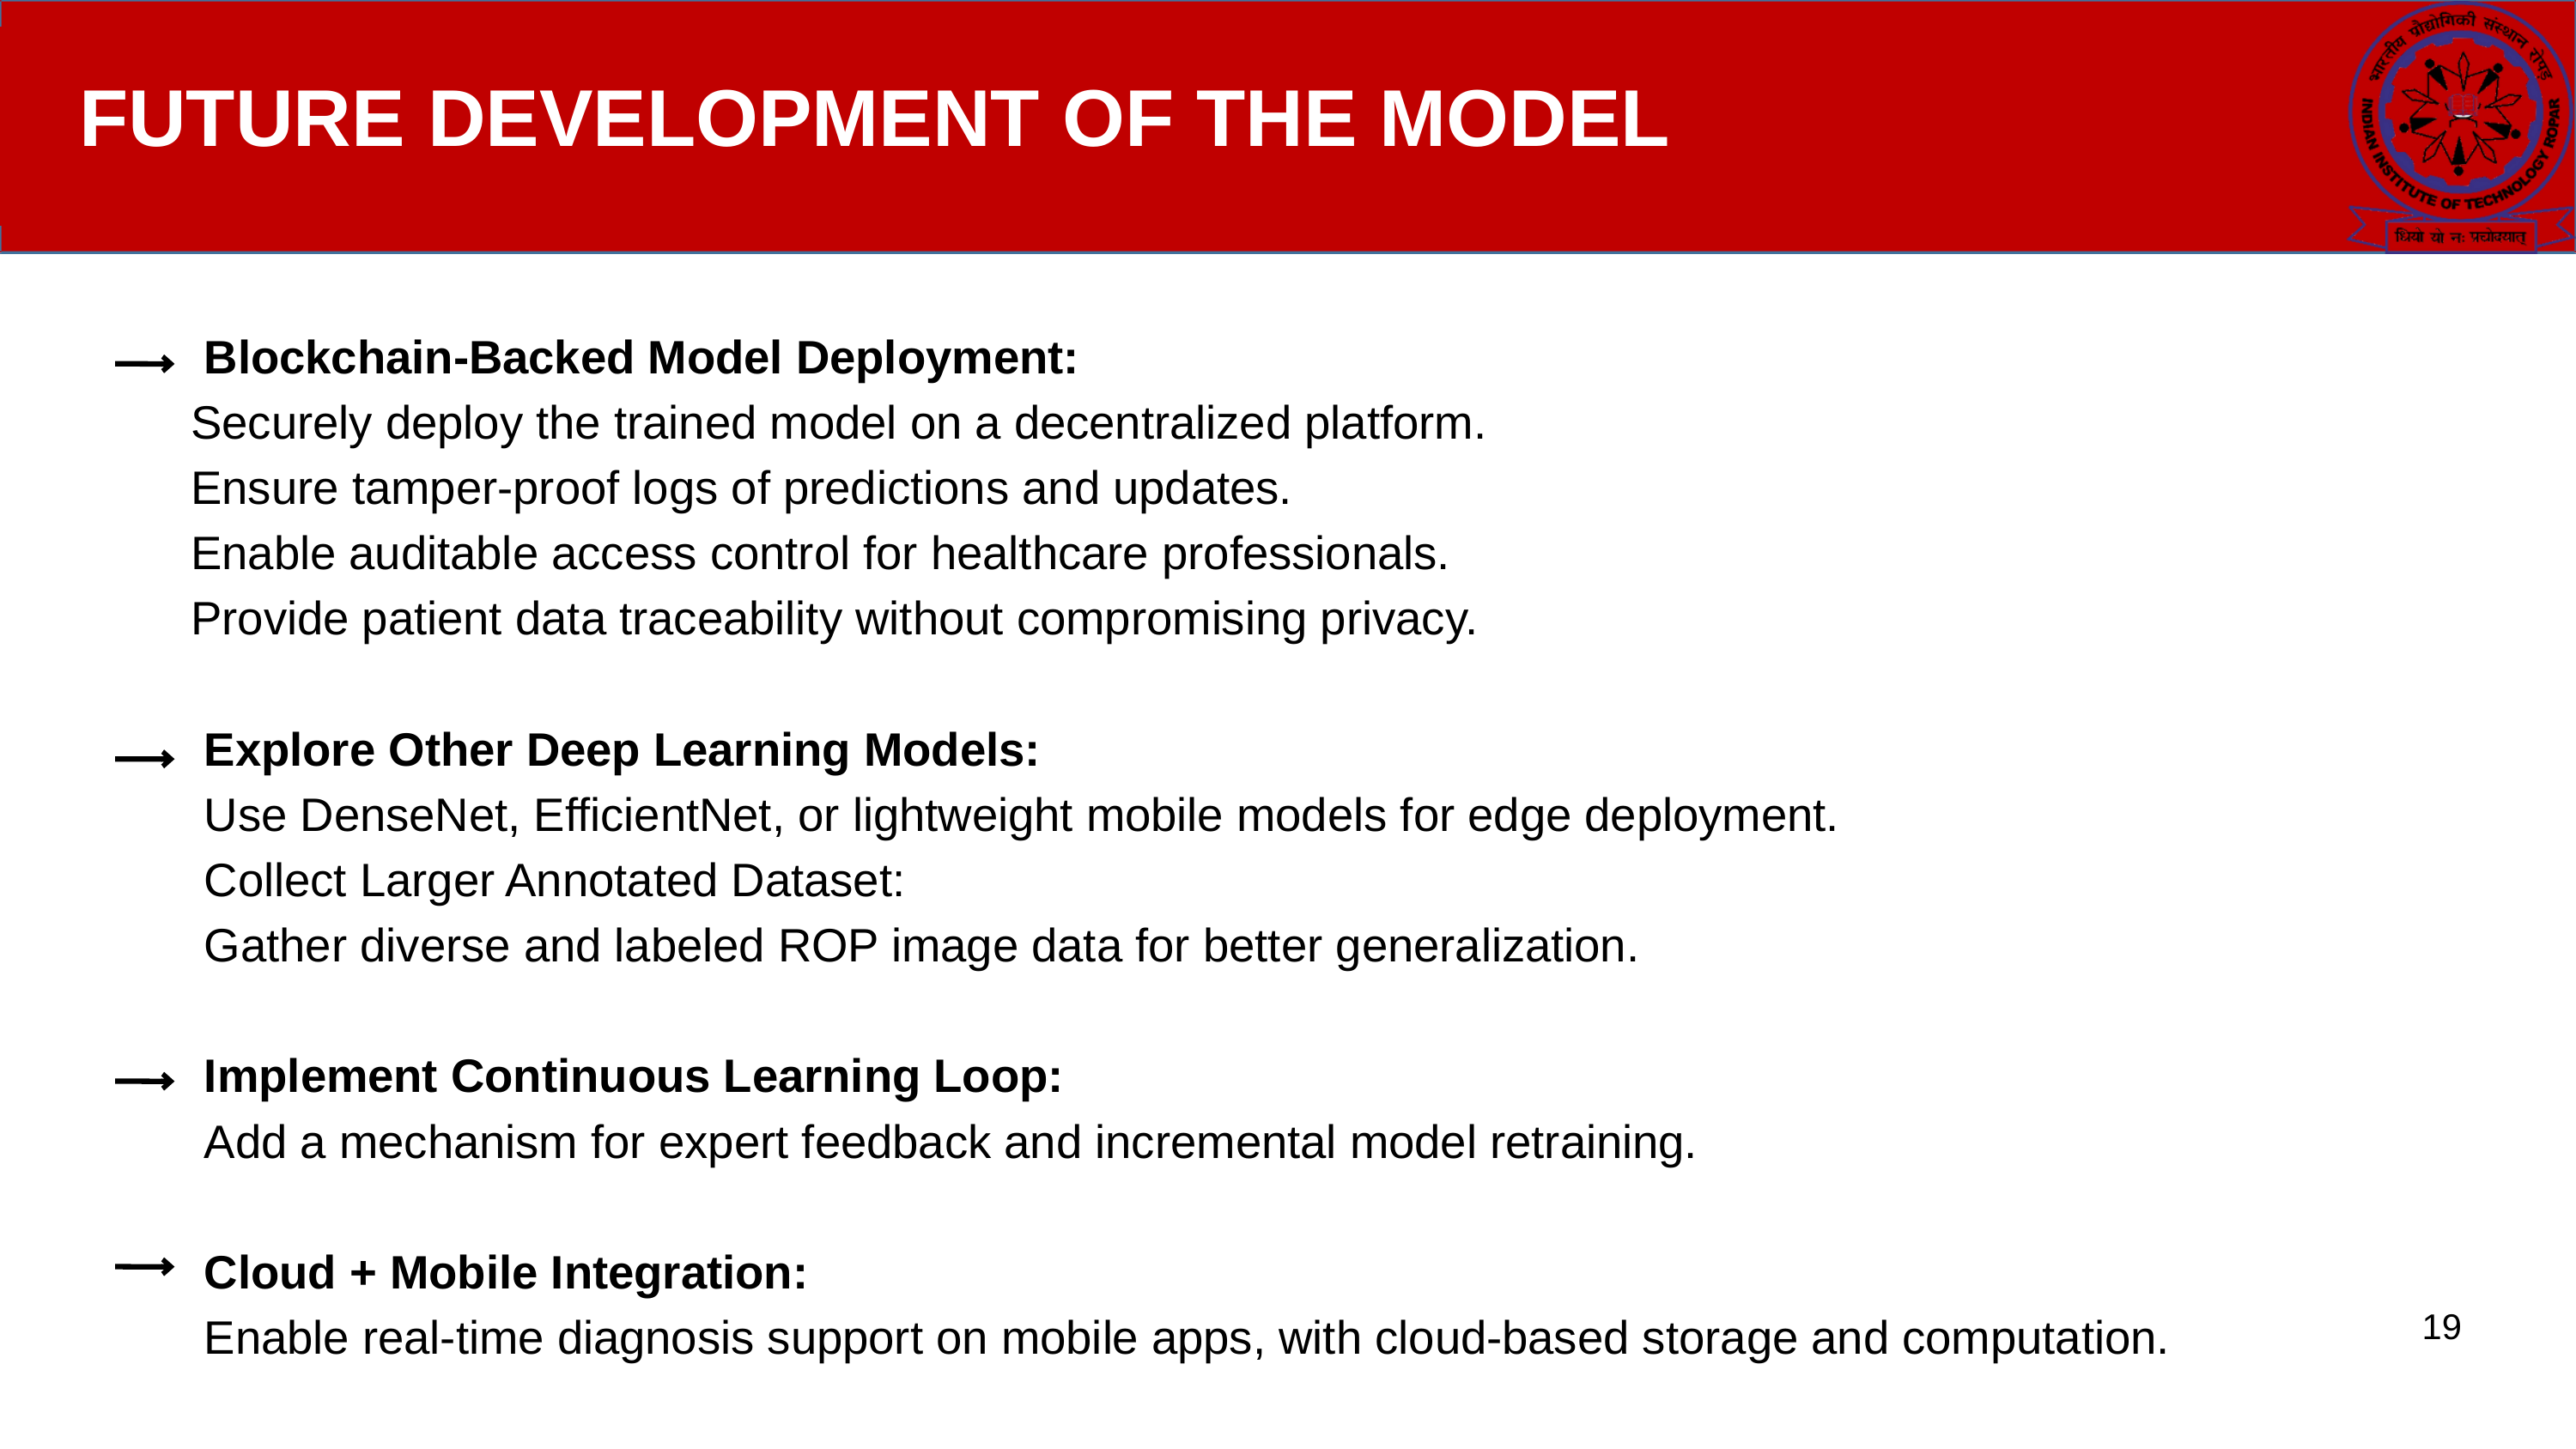

FUTURE DEVELOPMENT OF THE MODEL
 Blockchain-Backed Model Deployment:
Securely deploy the trained model on a decentralized platform.
Ensure tamper-proof logs of predictions and updates.
Enable auditable access control for healthcare professionals.
Provide patient data traceability without compromising privacy.

 Explore Other Deep Learning Models:
 Use DenseNet, EfficientNet, or lightweight mobile models for edge deployment.
 Collect Larger Annotated Dataset:
 Gather diverse and labeled ROP image data for better generalization.

 Implement Continuous Learning Loop:
 Add a mechanism for expert feedback and incremental model retraining.

 Cloud + Mobile Integration:
 Enable real-time diagnosis support on mobile apps, with cloud-based storage and computation.

19